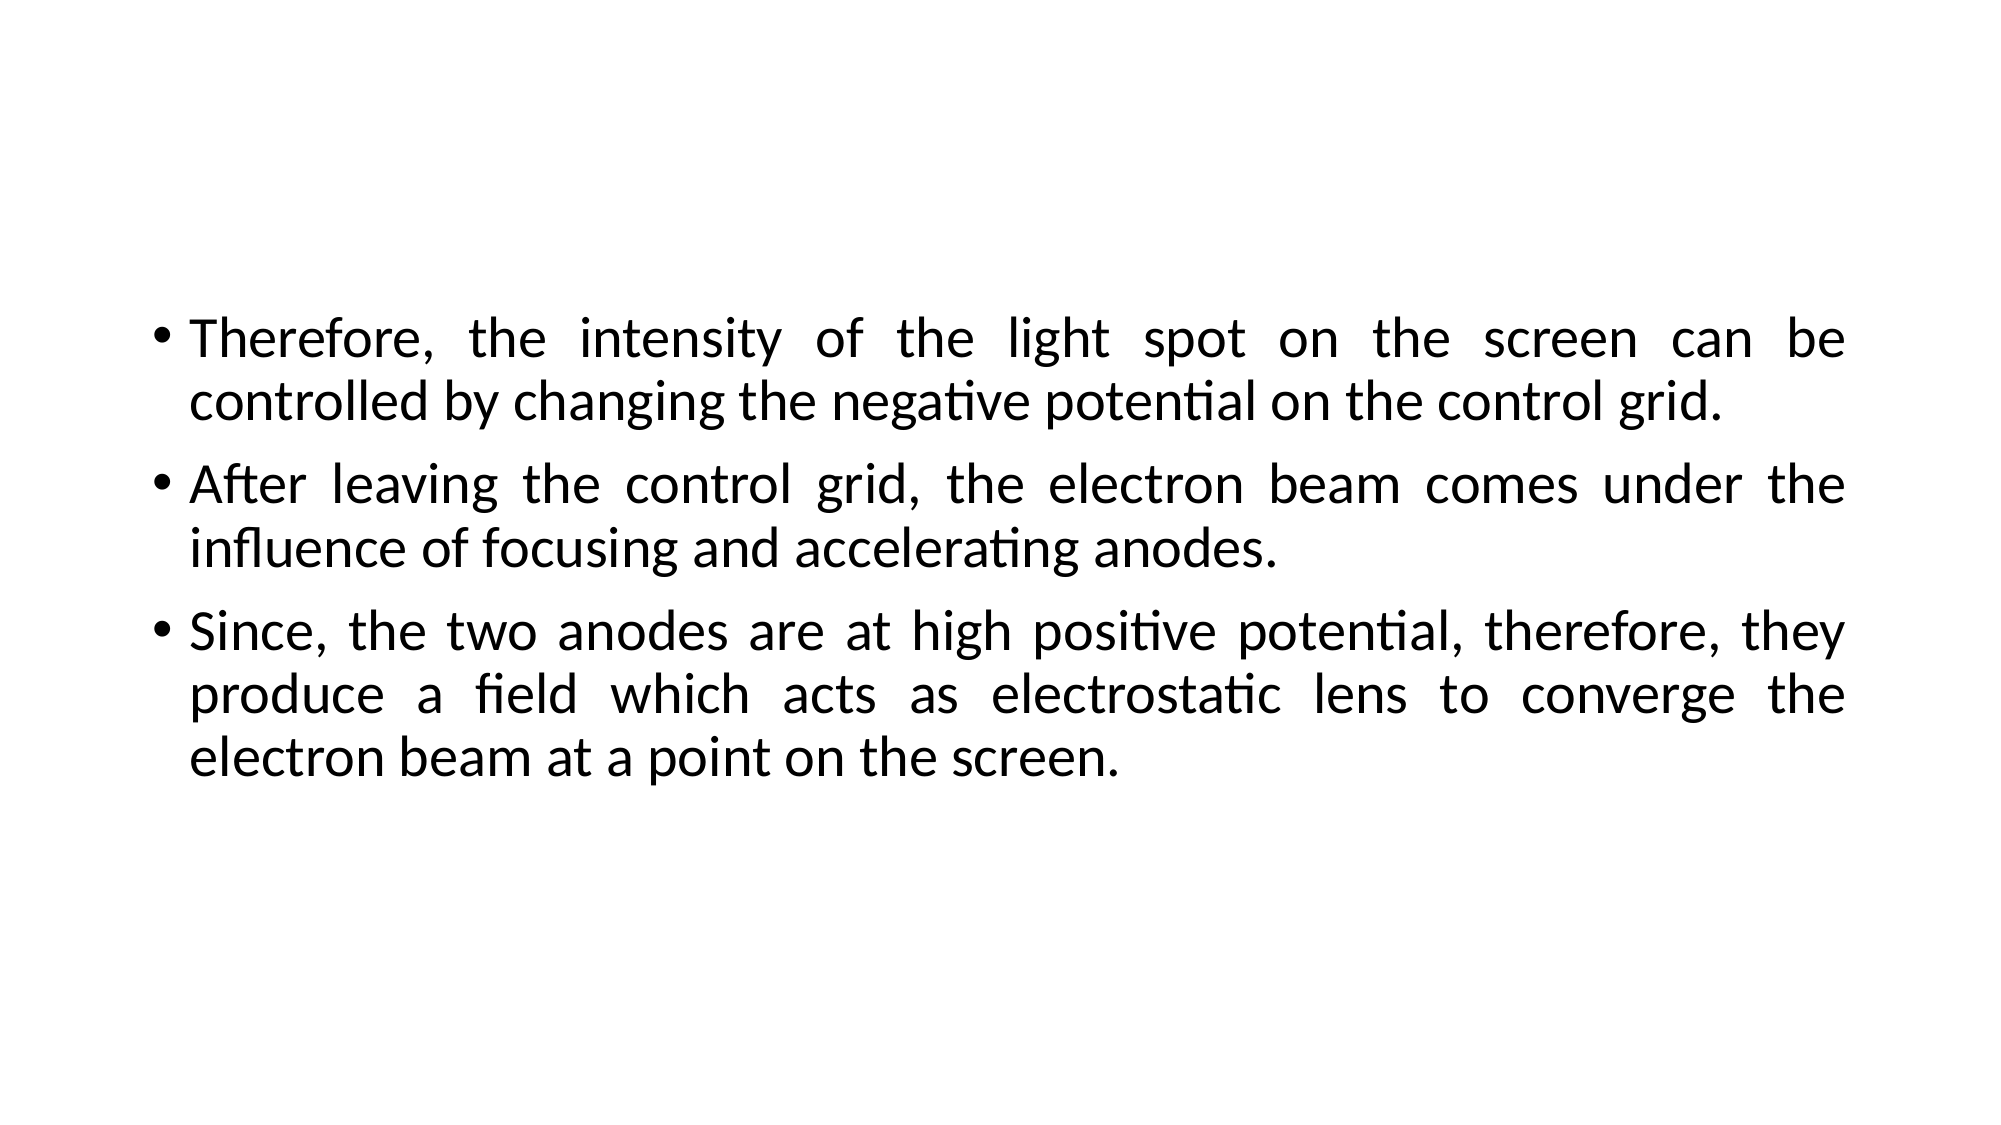

#
Therefore, the intensity of the light spot on the screen can be controlled by changing the negative potential on the control grid.
After leaving the control grid, the electron beam comes under the influence of focusing and accelerating anodes.
Since, the two anodes are at high positive potential, therefore, they produce a field which acts as electrostatic lens to converge the electron beam at a point on the screen.